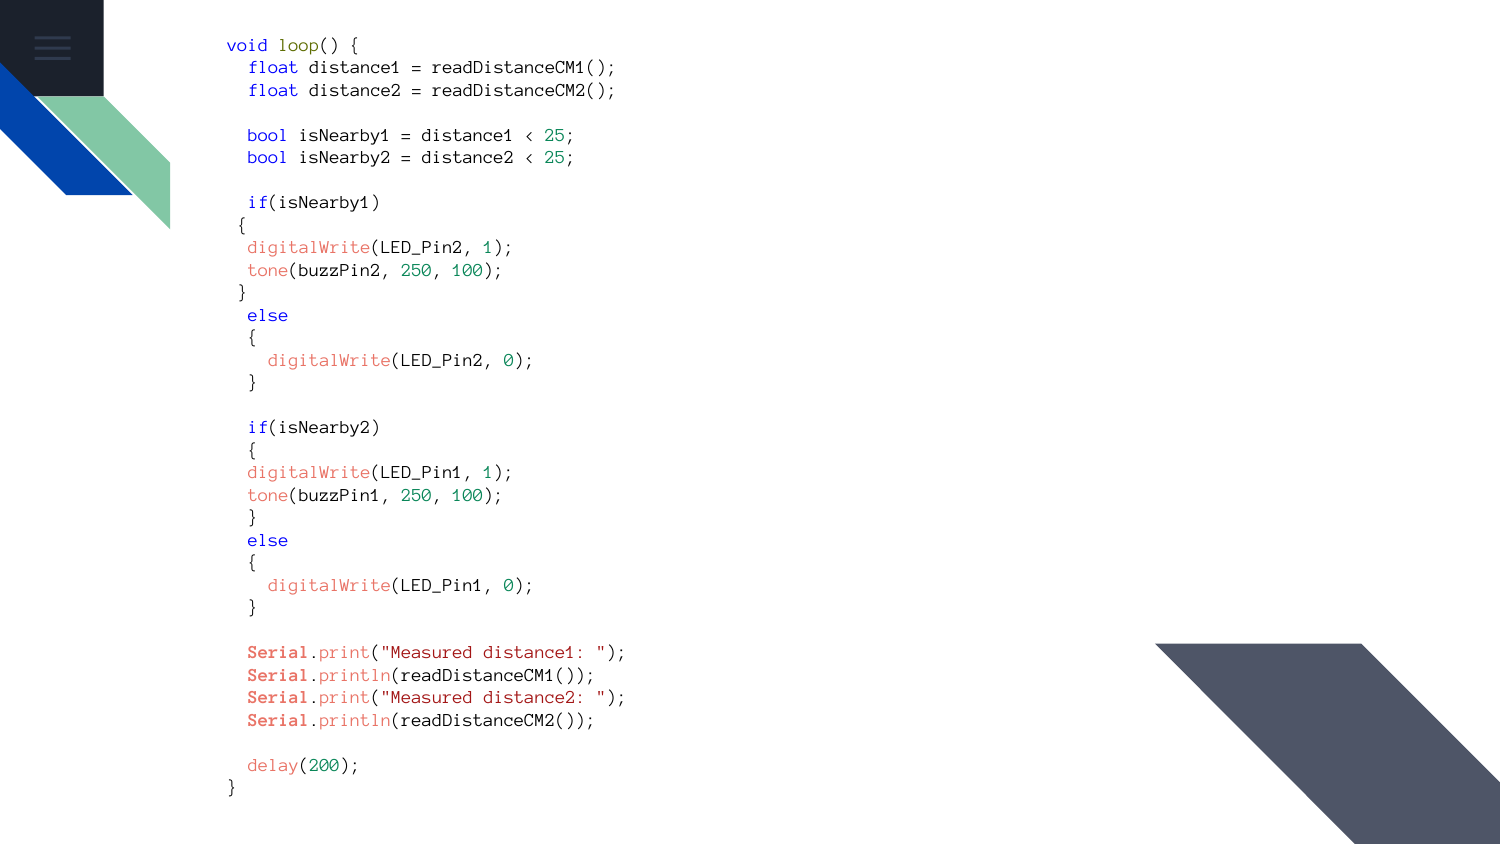

void loop() {
  float distance1 = readDistanceCM1();
  float distance2 = readDistanceCM2();
  bool isNearby1 = distance1 < 25;
  bool isNearby2 = distance2 < 25;

  if(isNearby1)
 {
  digitalWrite(LED_Pin2, 1);
  tone(buzzPin2, 250, 100);
 }
  else
  {
    digitalWrite(LED_Pin2, 0);
  }

  if(isNearby2)
  {
  digitalWrite(LED_Pin1, 1);
  tone(buzzPin1, 250, 100);
  }
  else
  {
    digitalWrite(LED_Pin1, 0);
  }
  Serial.print("Measured distance1: ");
  Serial.println(readDistanceCM1());
  Serial.print("Measured distance2: ");
  Serial.println(readDistanceCM2());
  delay(200);
}